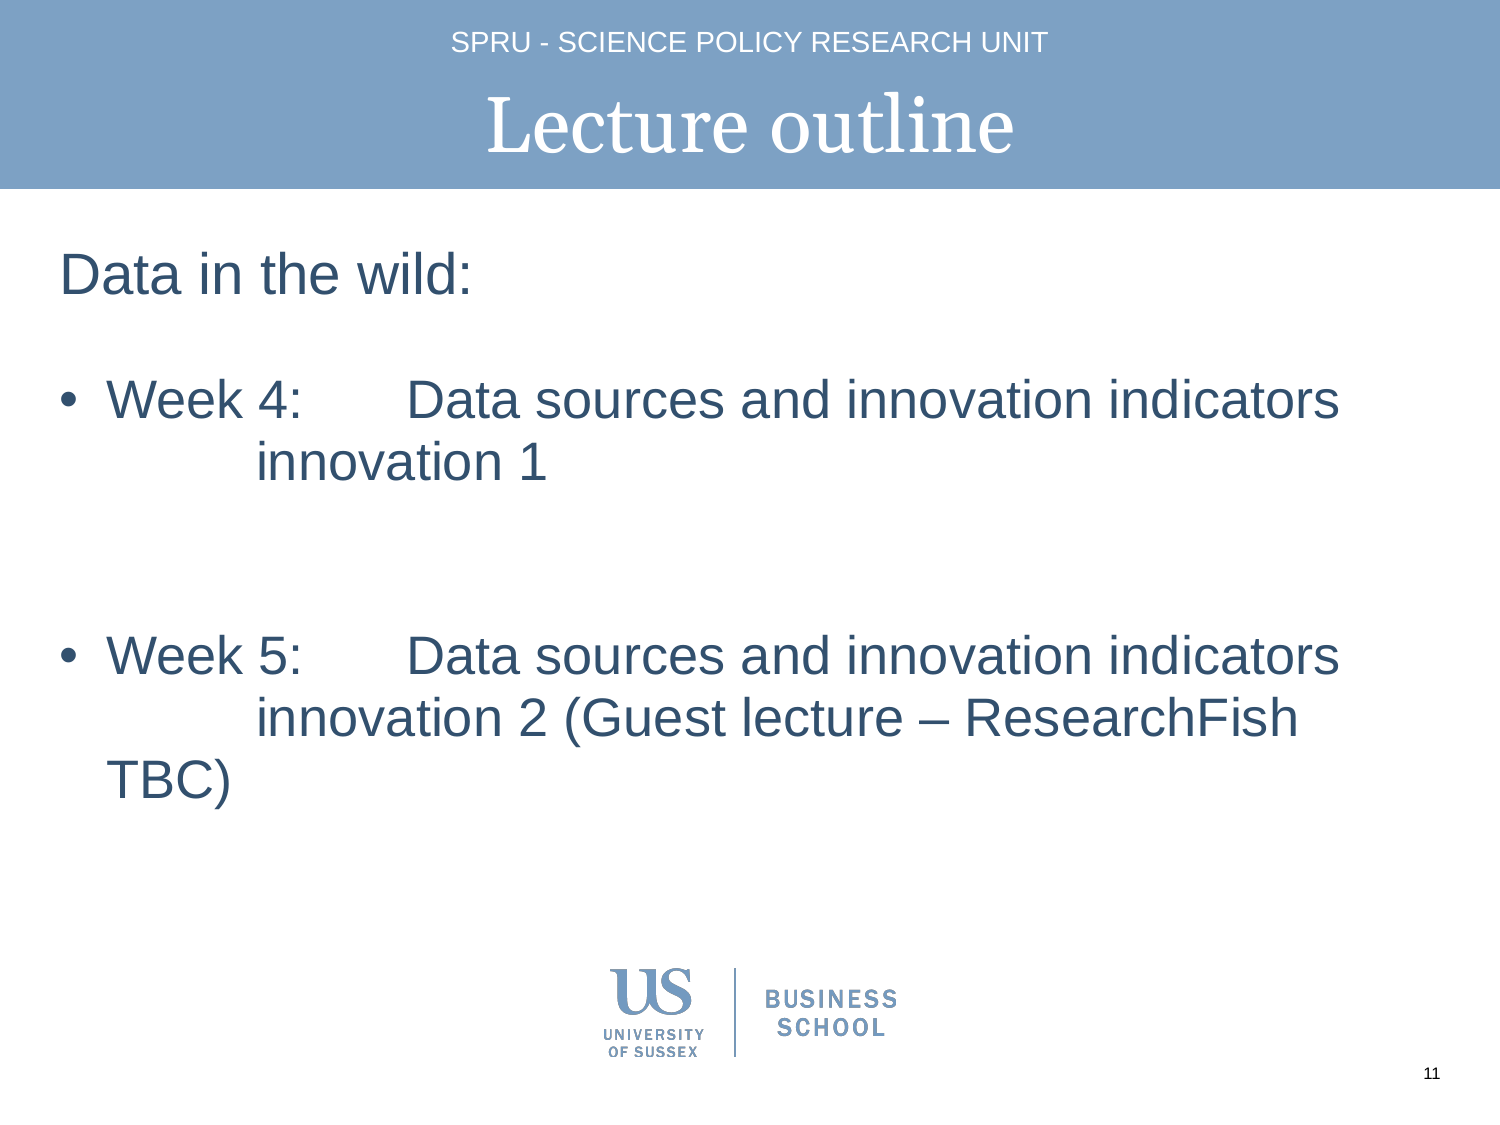

# Lecture outline
Data in the wild:

Week 4: 	Data sources and innovation indicators
	innovation 1

Week 5: 	Data sources and innovation indicators
	innovation 2 (Guest lecture – ResearchFish 	TBC)